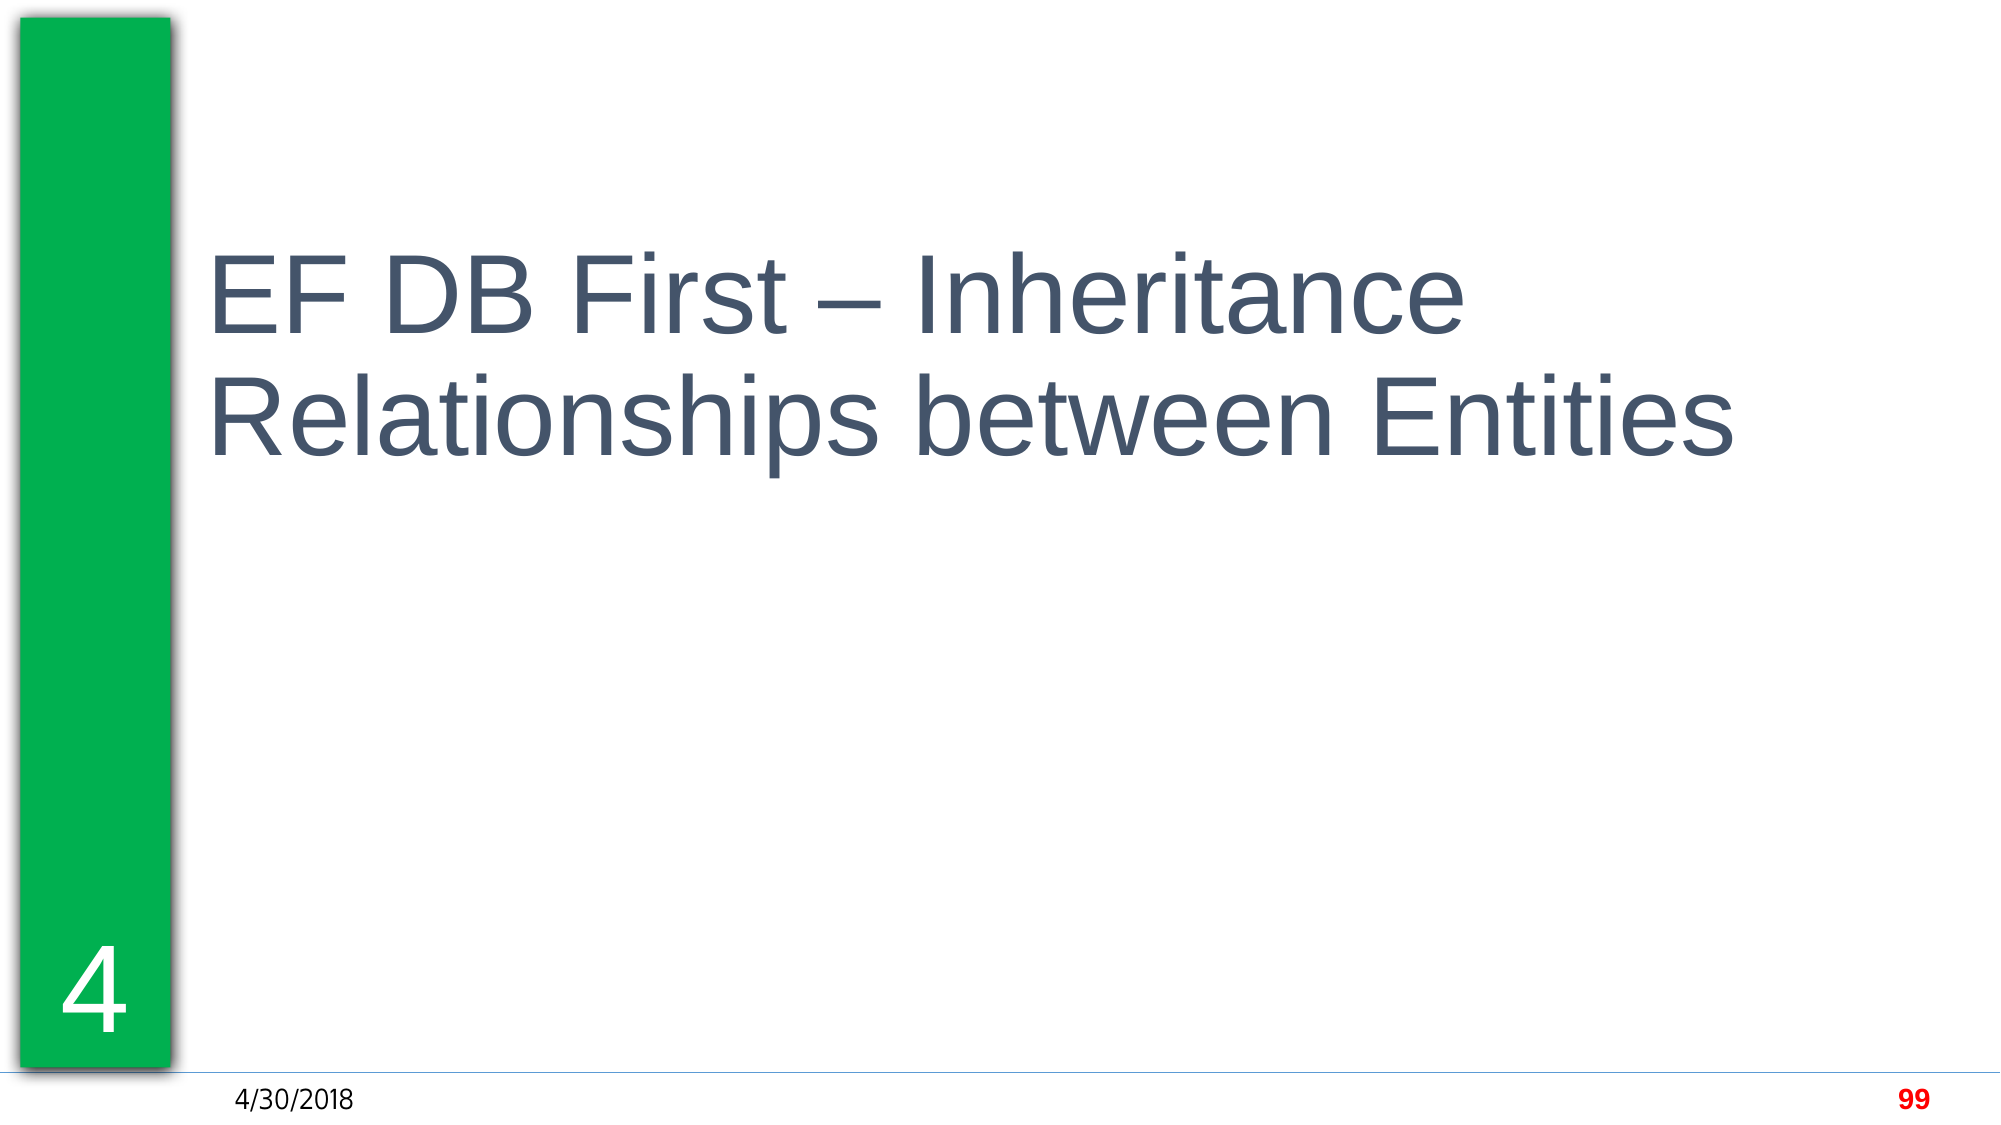

4
EF DB First – Inheritance Relationships between Entities
4/30/2018
99